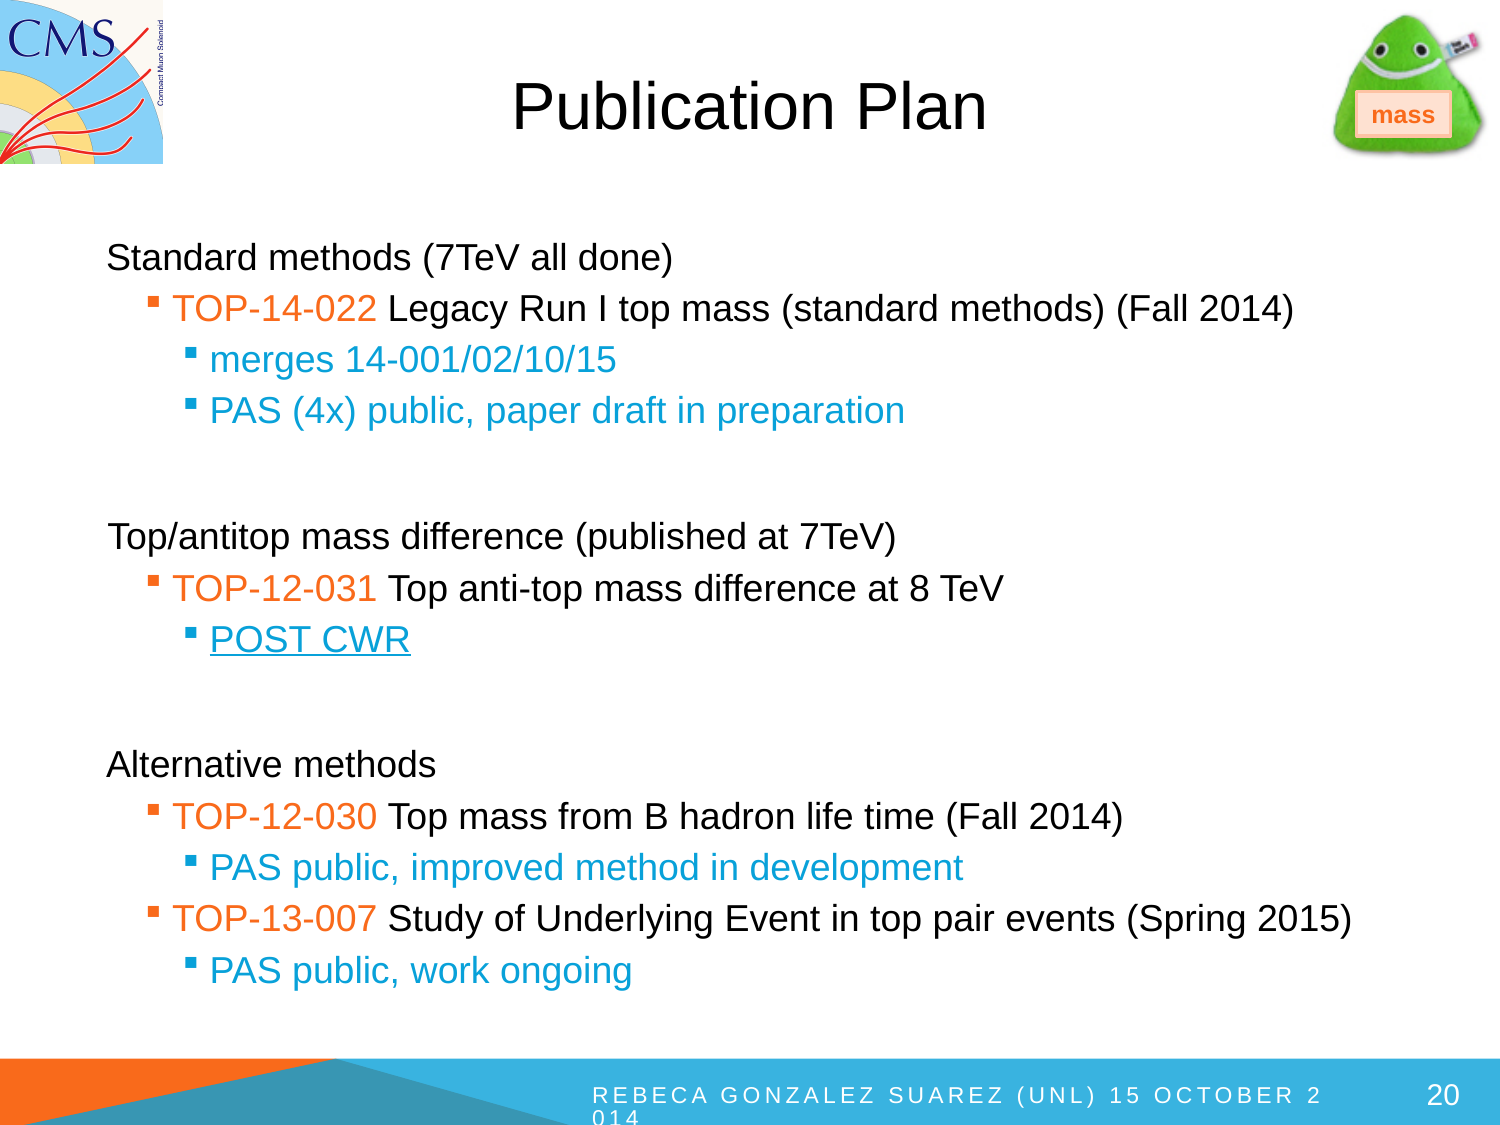

# Publication Plan
mass
Standard methods (7TeV all done)
TOP-14-022 Legacy Run I top mass (standard methods) (Fall 2014)
merges 14-001/02/10/15
PAS (4x) public, paper draft in preparation

Top/antitop mass difference (published at 7TeV)
TOP-12-031 Top anti-top mass difference at 8 TeV
POST CWR

Alternative methods
TOP-12-030 Top mass from B hadron life time (Fall 2014)
PAS public, improved method in development
TOP-13-007 Study of Underlying Event in top pair events (Spring 2015)
PAS public, work ongoing
20
Rebeca Gonzalez Suarez (UNL) 15 October 2014